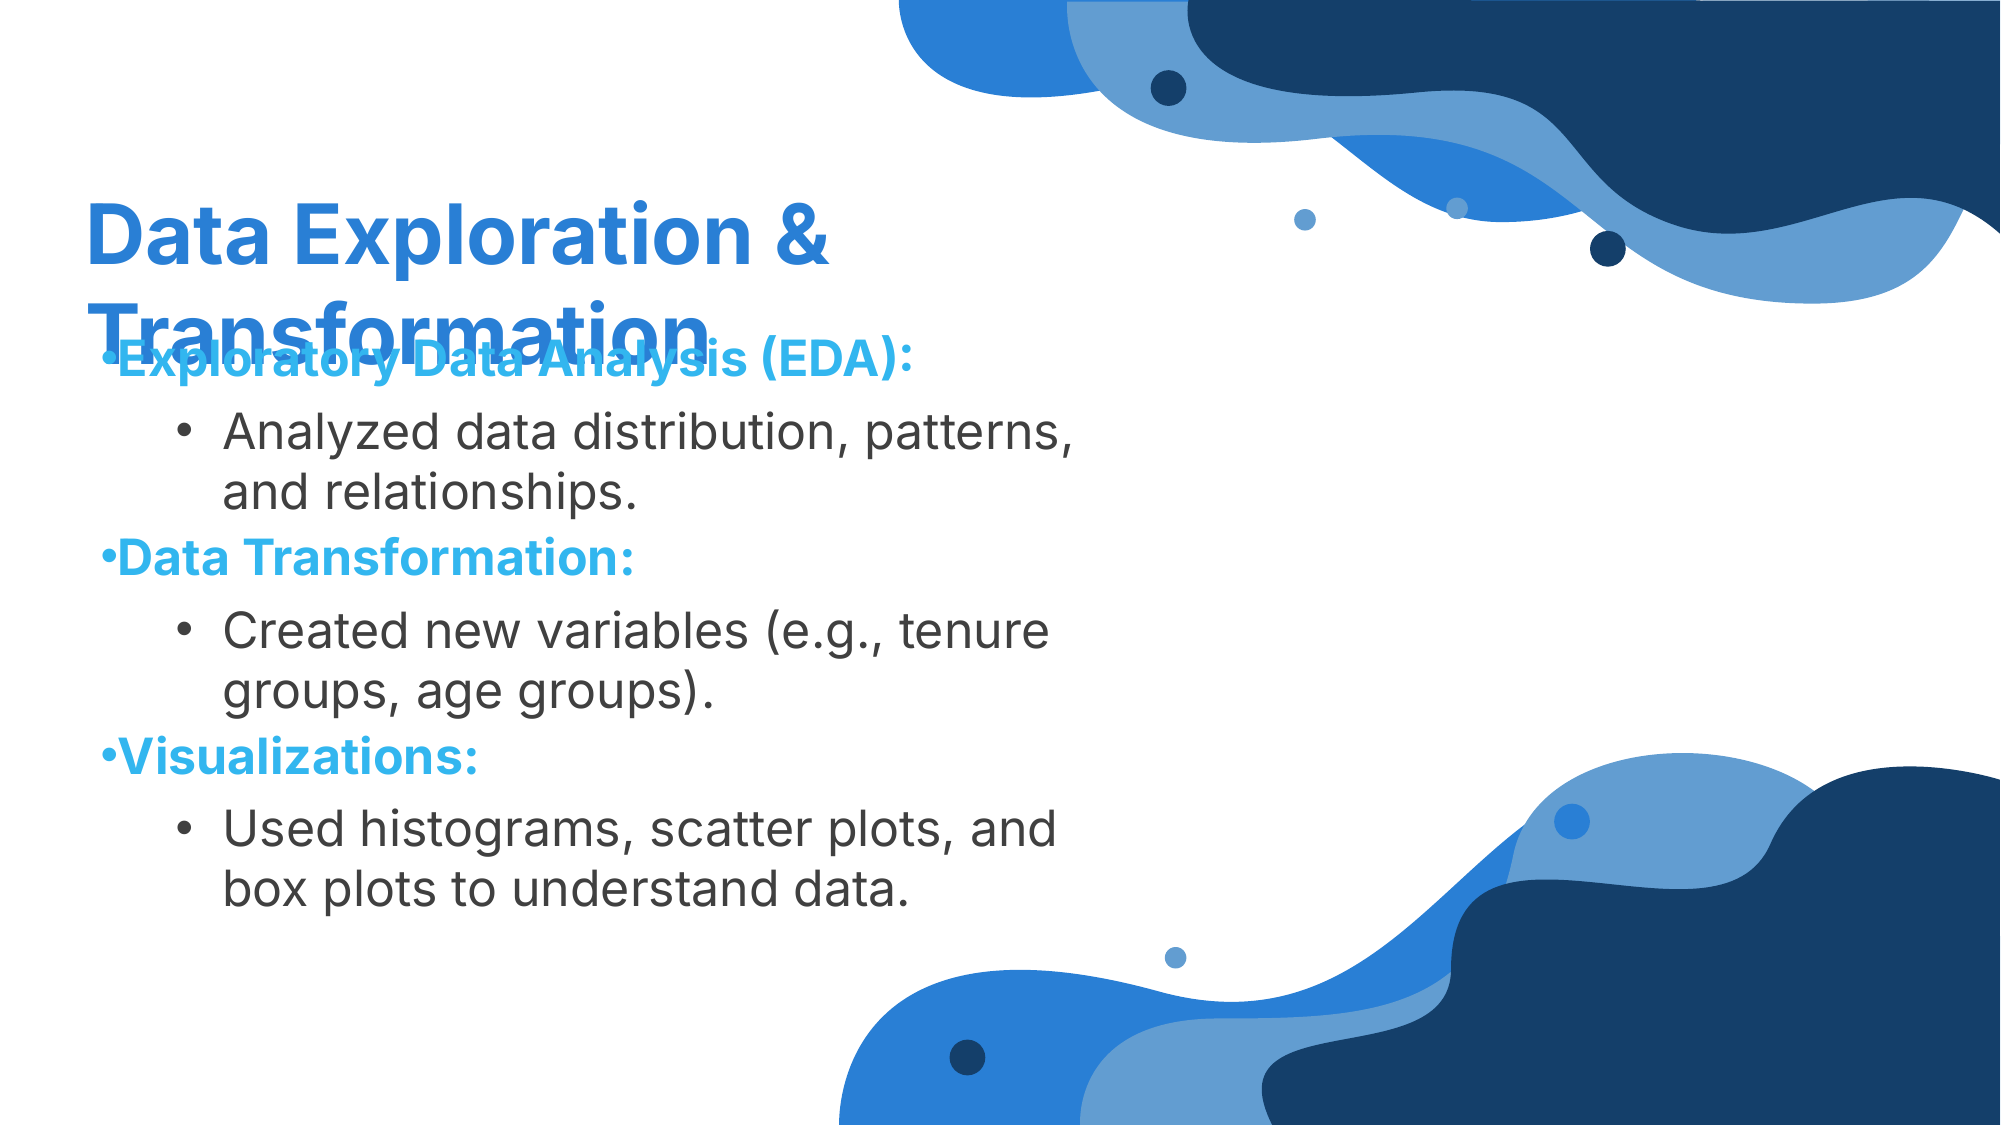

Data Exploration & Transformation
Exploratory Data Analysis (EDA):
Analyzed data distribution, patterns, and relationships.
Data Transformation:
Created new variables (e.g., tenure groups, age groups).
Visualizations:
Used histograms, scatter plots, and box plots to understand data.